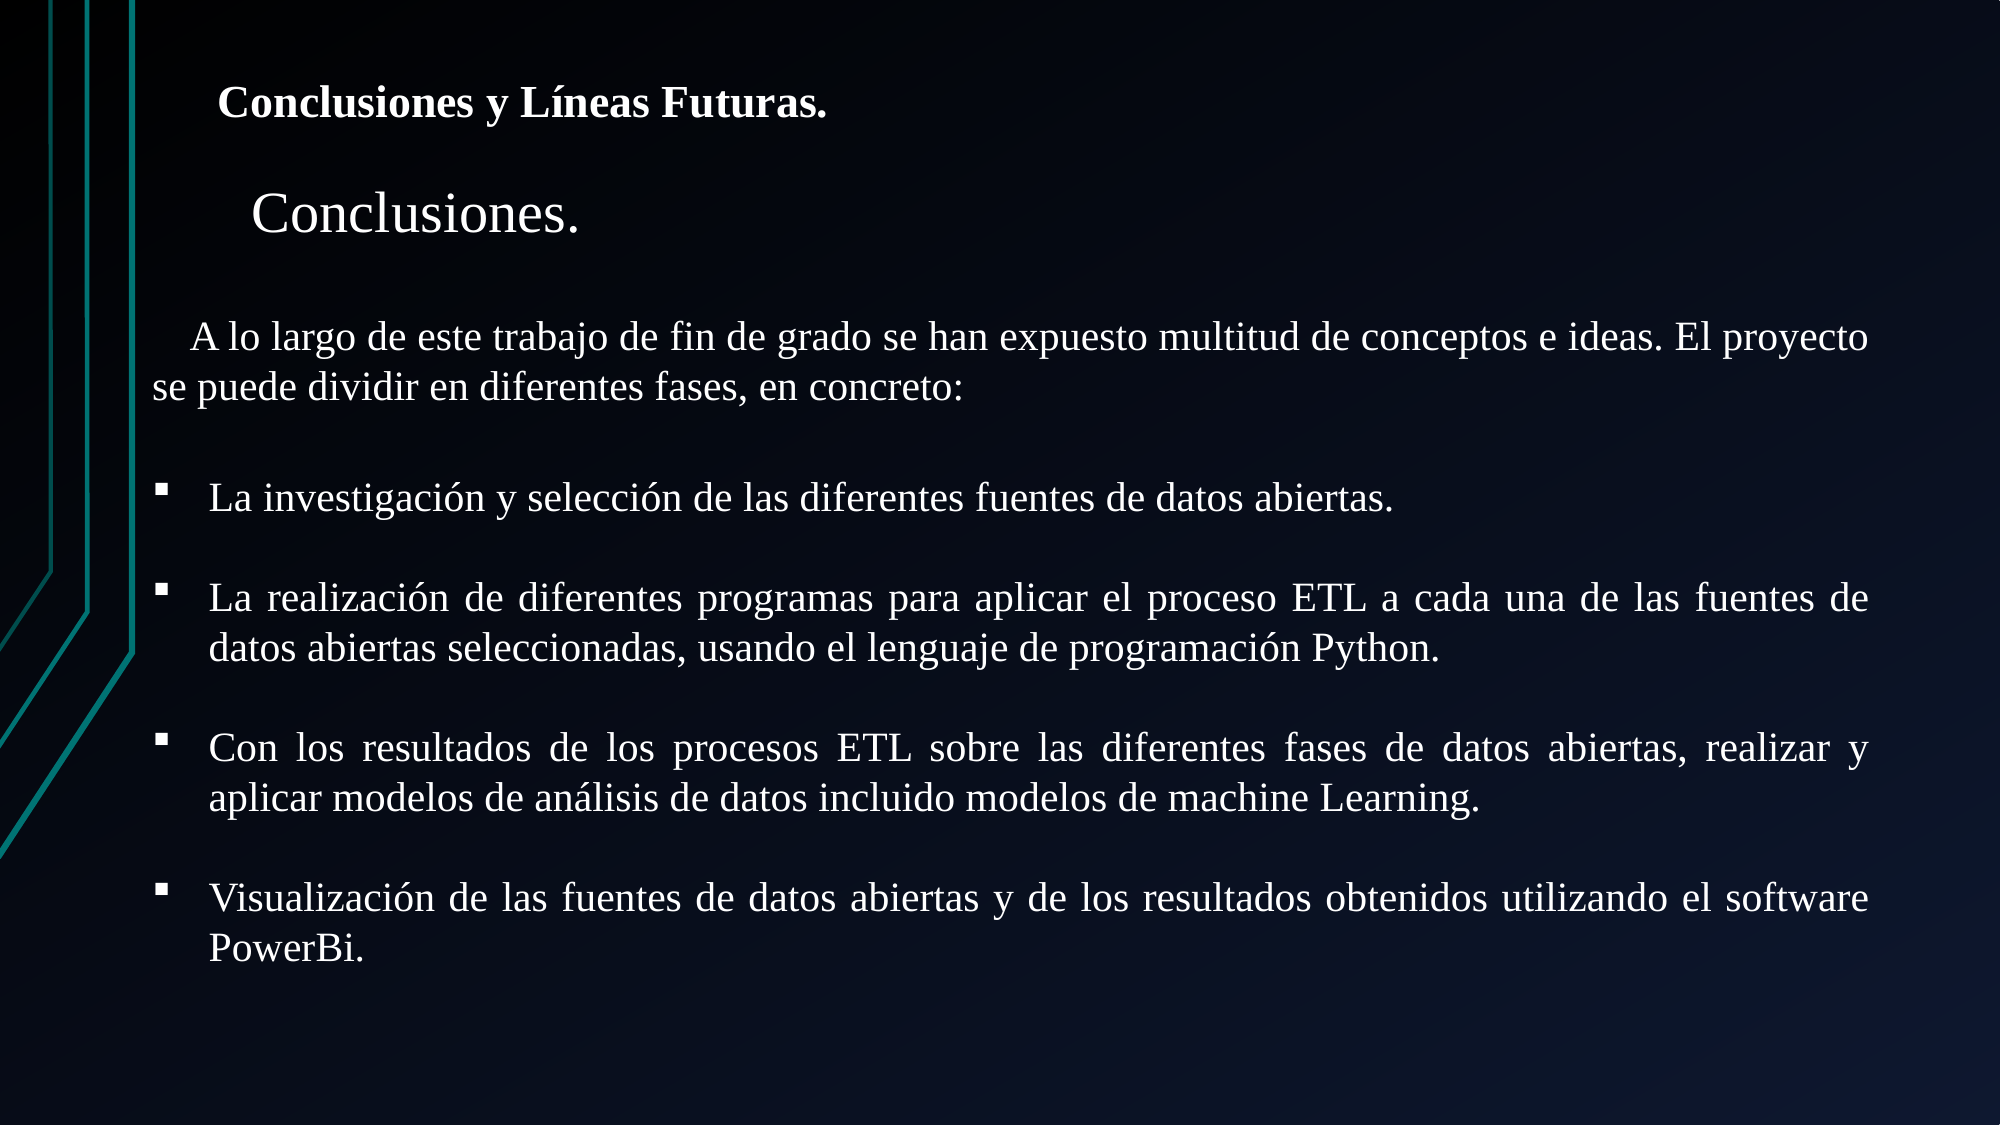

# Conclusiones y Líneas Futuras.
Conclusiones.
A lo largo de este trabajo de fin de grado se han expuesto multitud de conceptos e ideas. El proyecto se puede dividir en diferentes fases, en concreto:

La investigación y selección de las diferentes fuentes de datos abiertas.

La realización de diferentes programas para aplicar el proceso ETL a cada una de las fuentes de datos abiertas seleccionadas, usando el lenguaje de programación Python.

Con los resultados de los procesos ETL sobre las diferentes fases de datos abiertas, realizar y aplicar modelos de análisis de datos incluido modelos de machine Learning.

Visualización de las fuentes de datos abiertas y de los resultados obtenidos utilizando el software PowerBi.